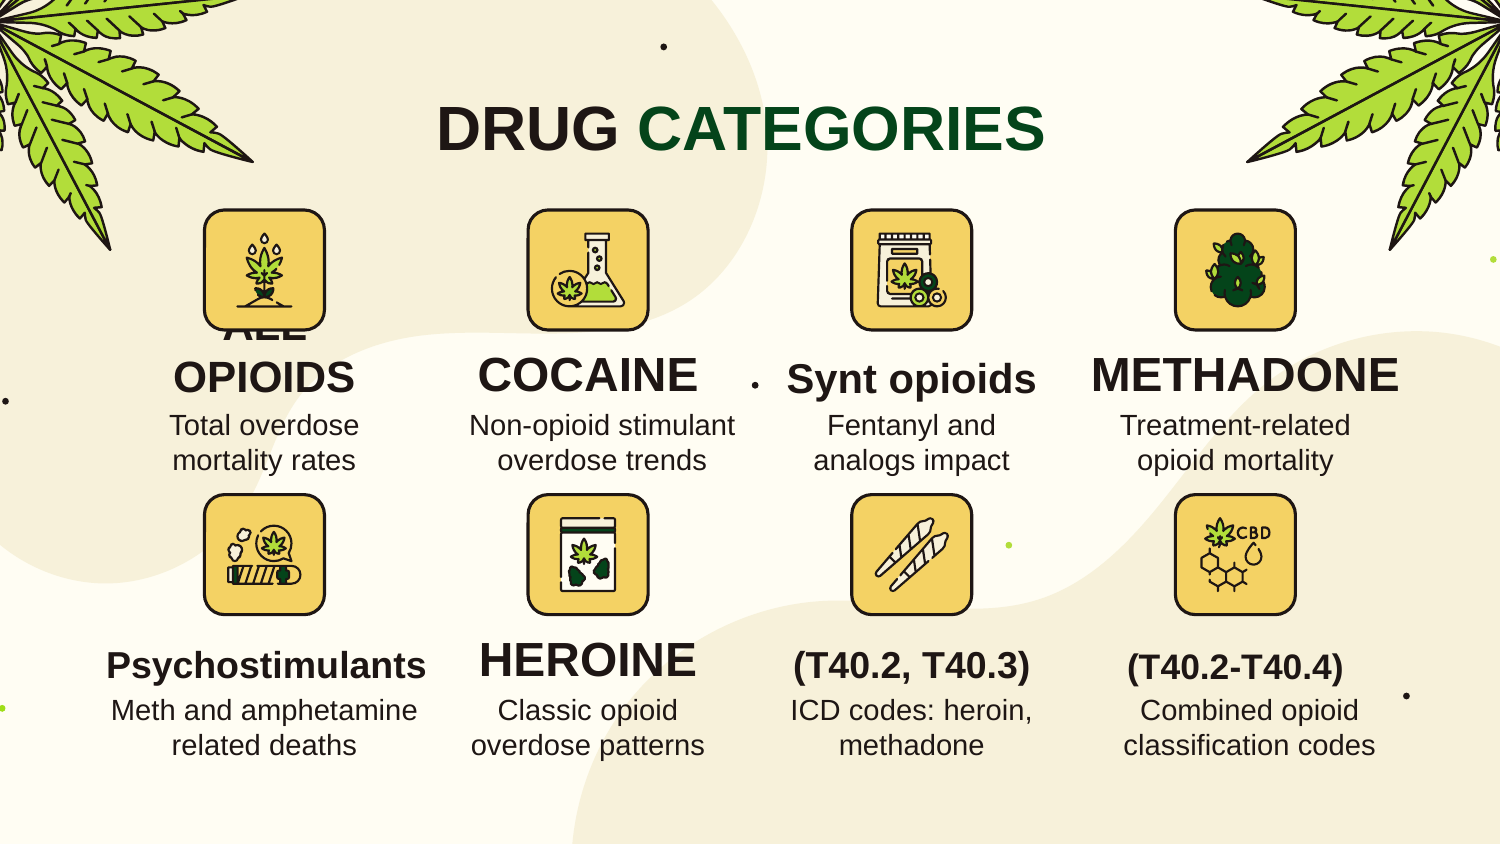

DRUG CATEGORIES

# ALL OPIOIDS
COCAINE
Synt opioids
METHADONE
Total overdose mortality rates
Fentanyl and analogs impact
Treatment-related opioid mortality

Non-opioid stimulant overdose trends

Psychostimulants
HEROINE
(T40.2, T40.3)
(T40.2-T40.4)
Classic opioid overdose patterns

ICD codes: heroin, methadone

Meth and amphetamine related deaths

Combined opioid classification codes